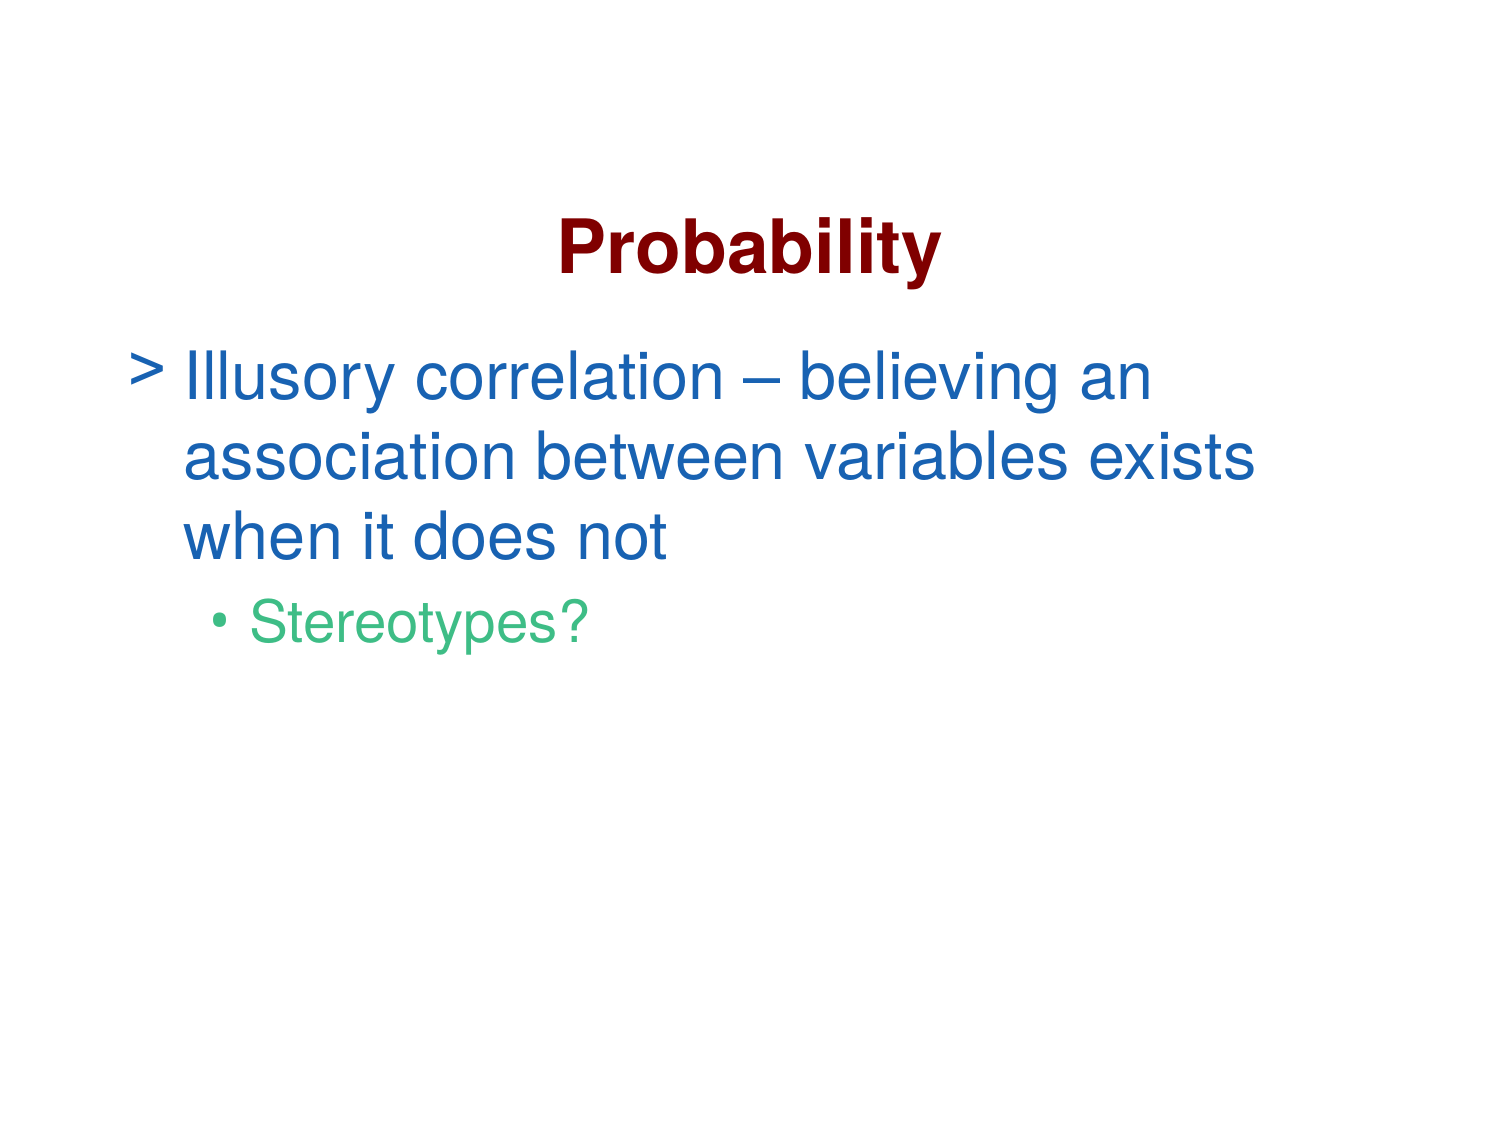

# Probability
Illusory correlation – believing an association between variables exists when it does not
Stereotypes?